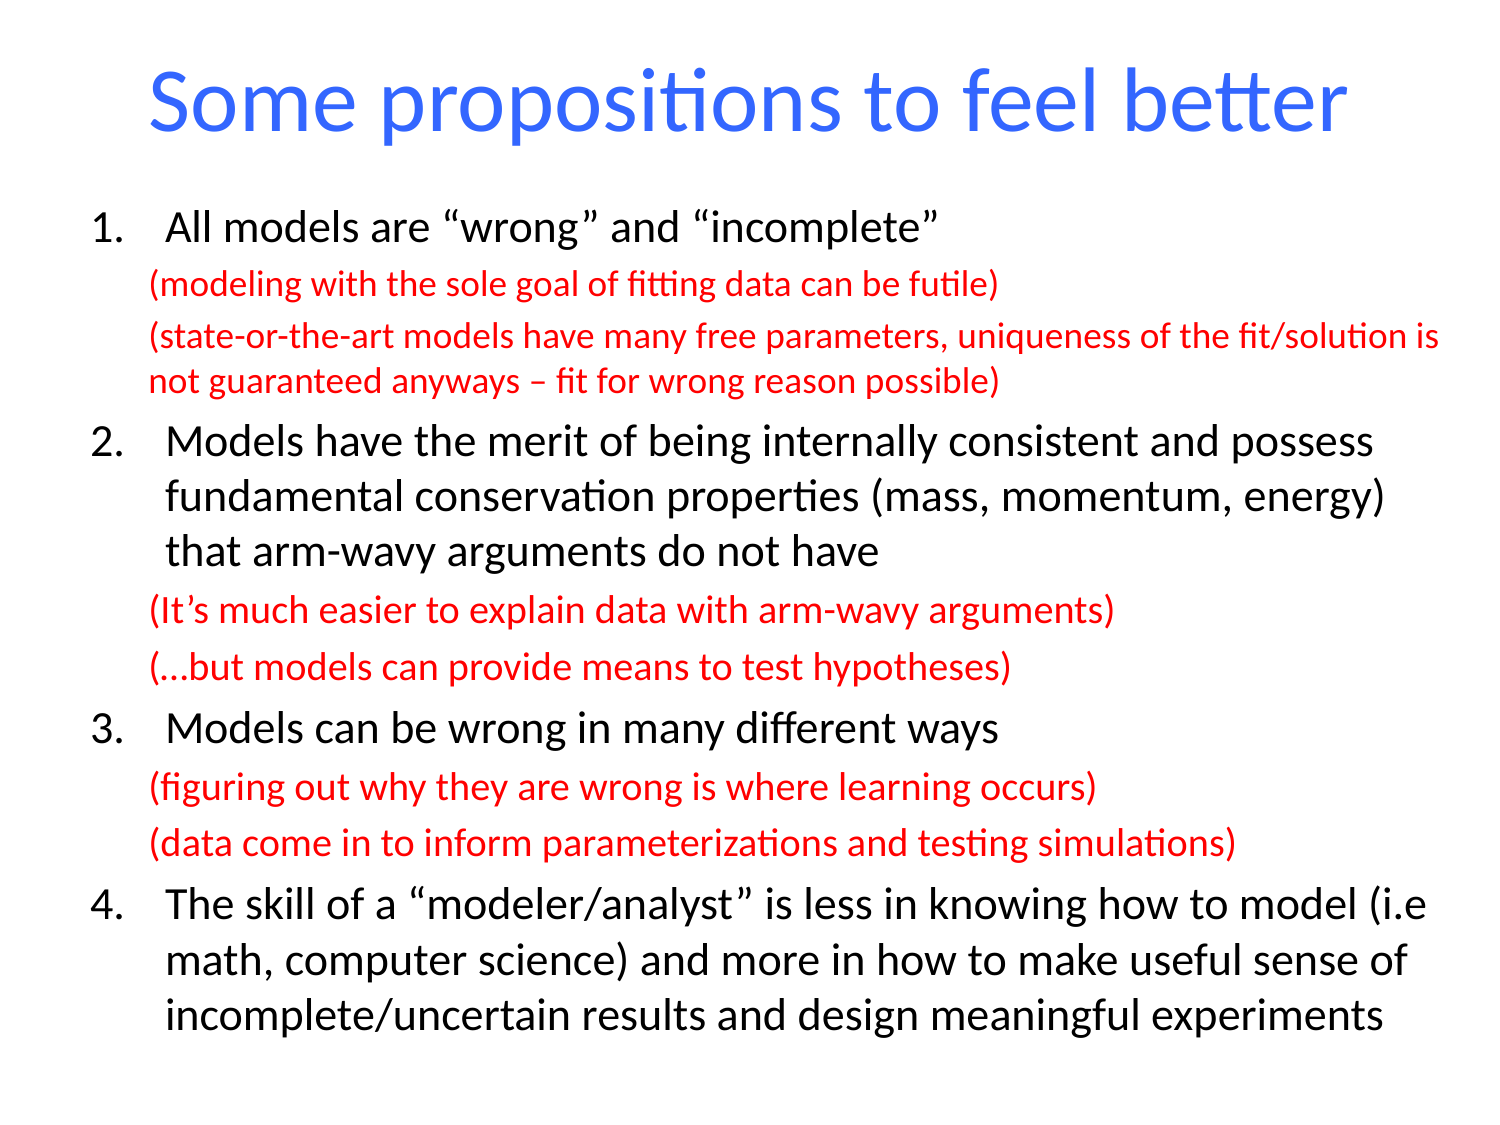

# Some propositions to feel better
All models are “wrong” and “incomplete”
(modeling with the sole goal of fitting data can be futile)
(state-or-the-art models have many free parameters, uniqueness of the fit/solution is not guaranteed anyways – fit for wrong reason possible)
Models have the merit of being internally consistent and possess fundamental conservation properties (mass, momentum, energy) that arm-wavy arguments do not have
(It’s much easier to explain data with arm-wavy arguments)
(…but models can provide means to test hypotheses)
Models can be wrong in many different ways
(figuring out why they are wrong is where learning occurs)
(data come in to inform parameterizations and testing simulations)
The skill of a “modeler/analyst” is less in knowing how to model (i.e math, computer science) and more in how to make useful sense of incomplete/uncertain results and design meaningful experiments